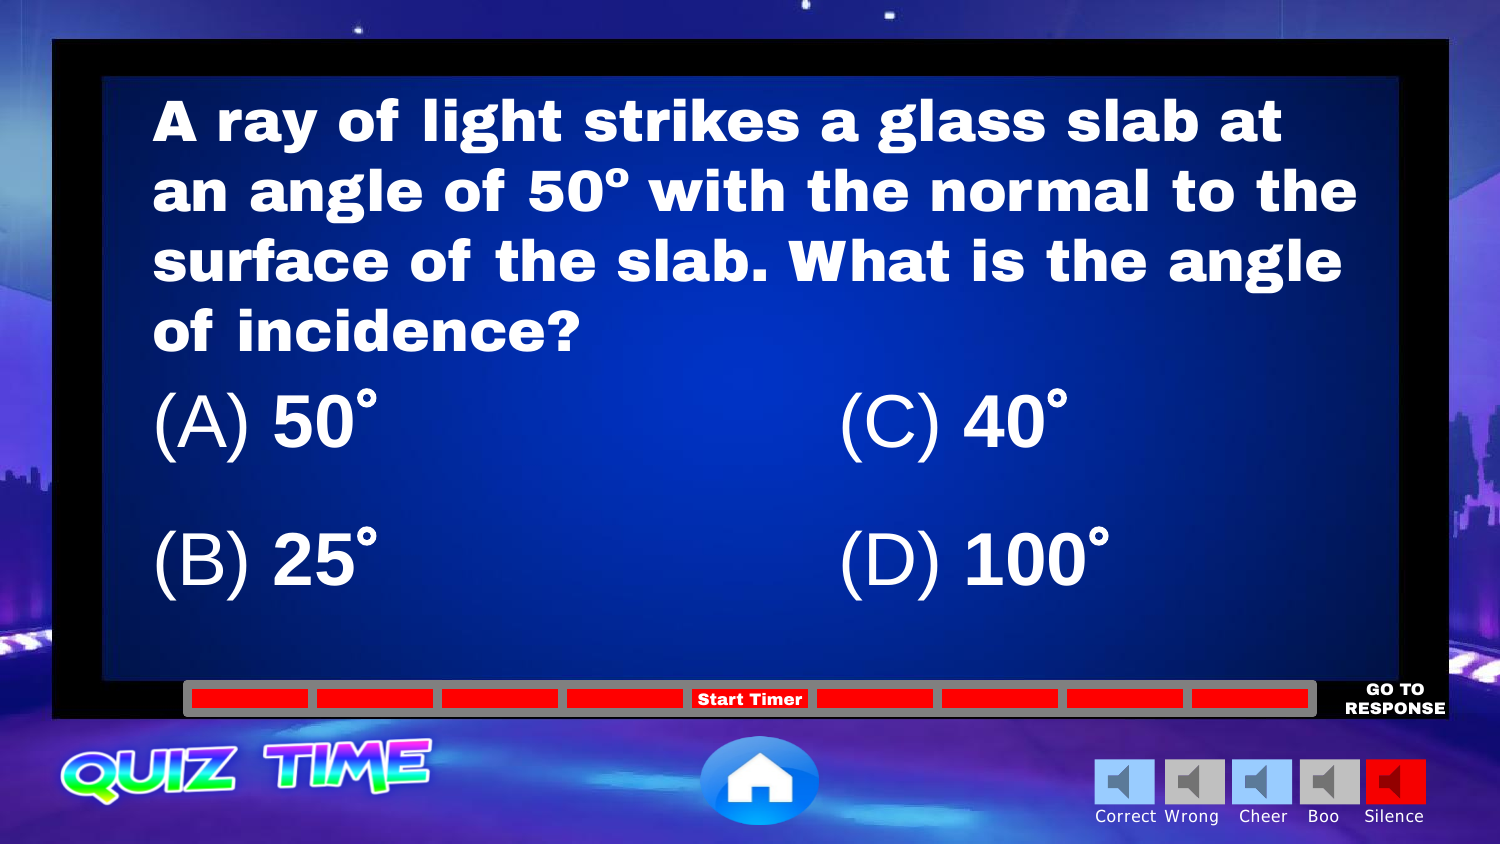

A ray of light strikes a glass slab at an angle of 50º with the normal to the surface of the slab. What is the angle of incidence?
(A) 50°
(C) 40°
(B) 25°
(D) 100°